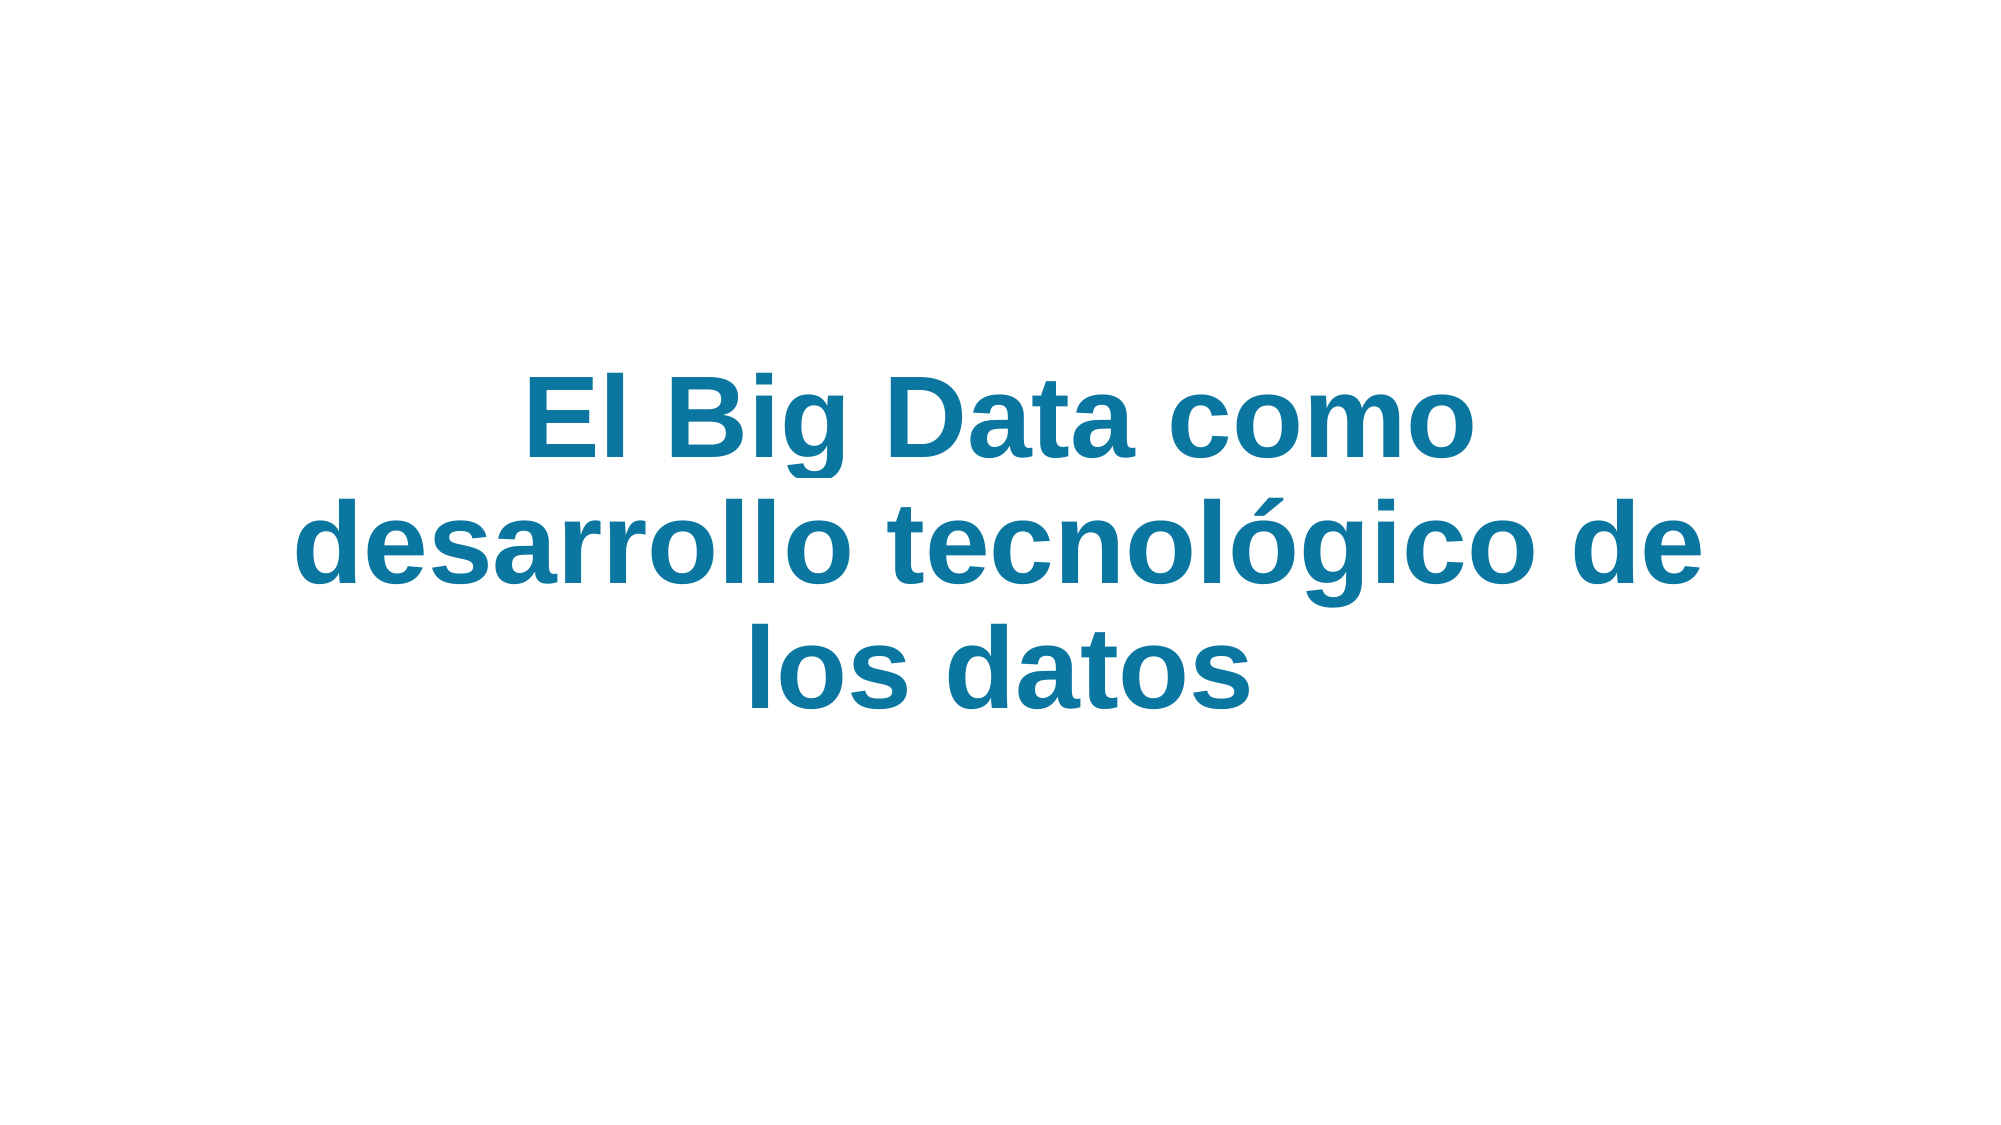

# El Big Data como desarrollo tecnológico de los datos